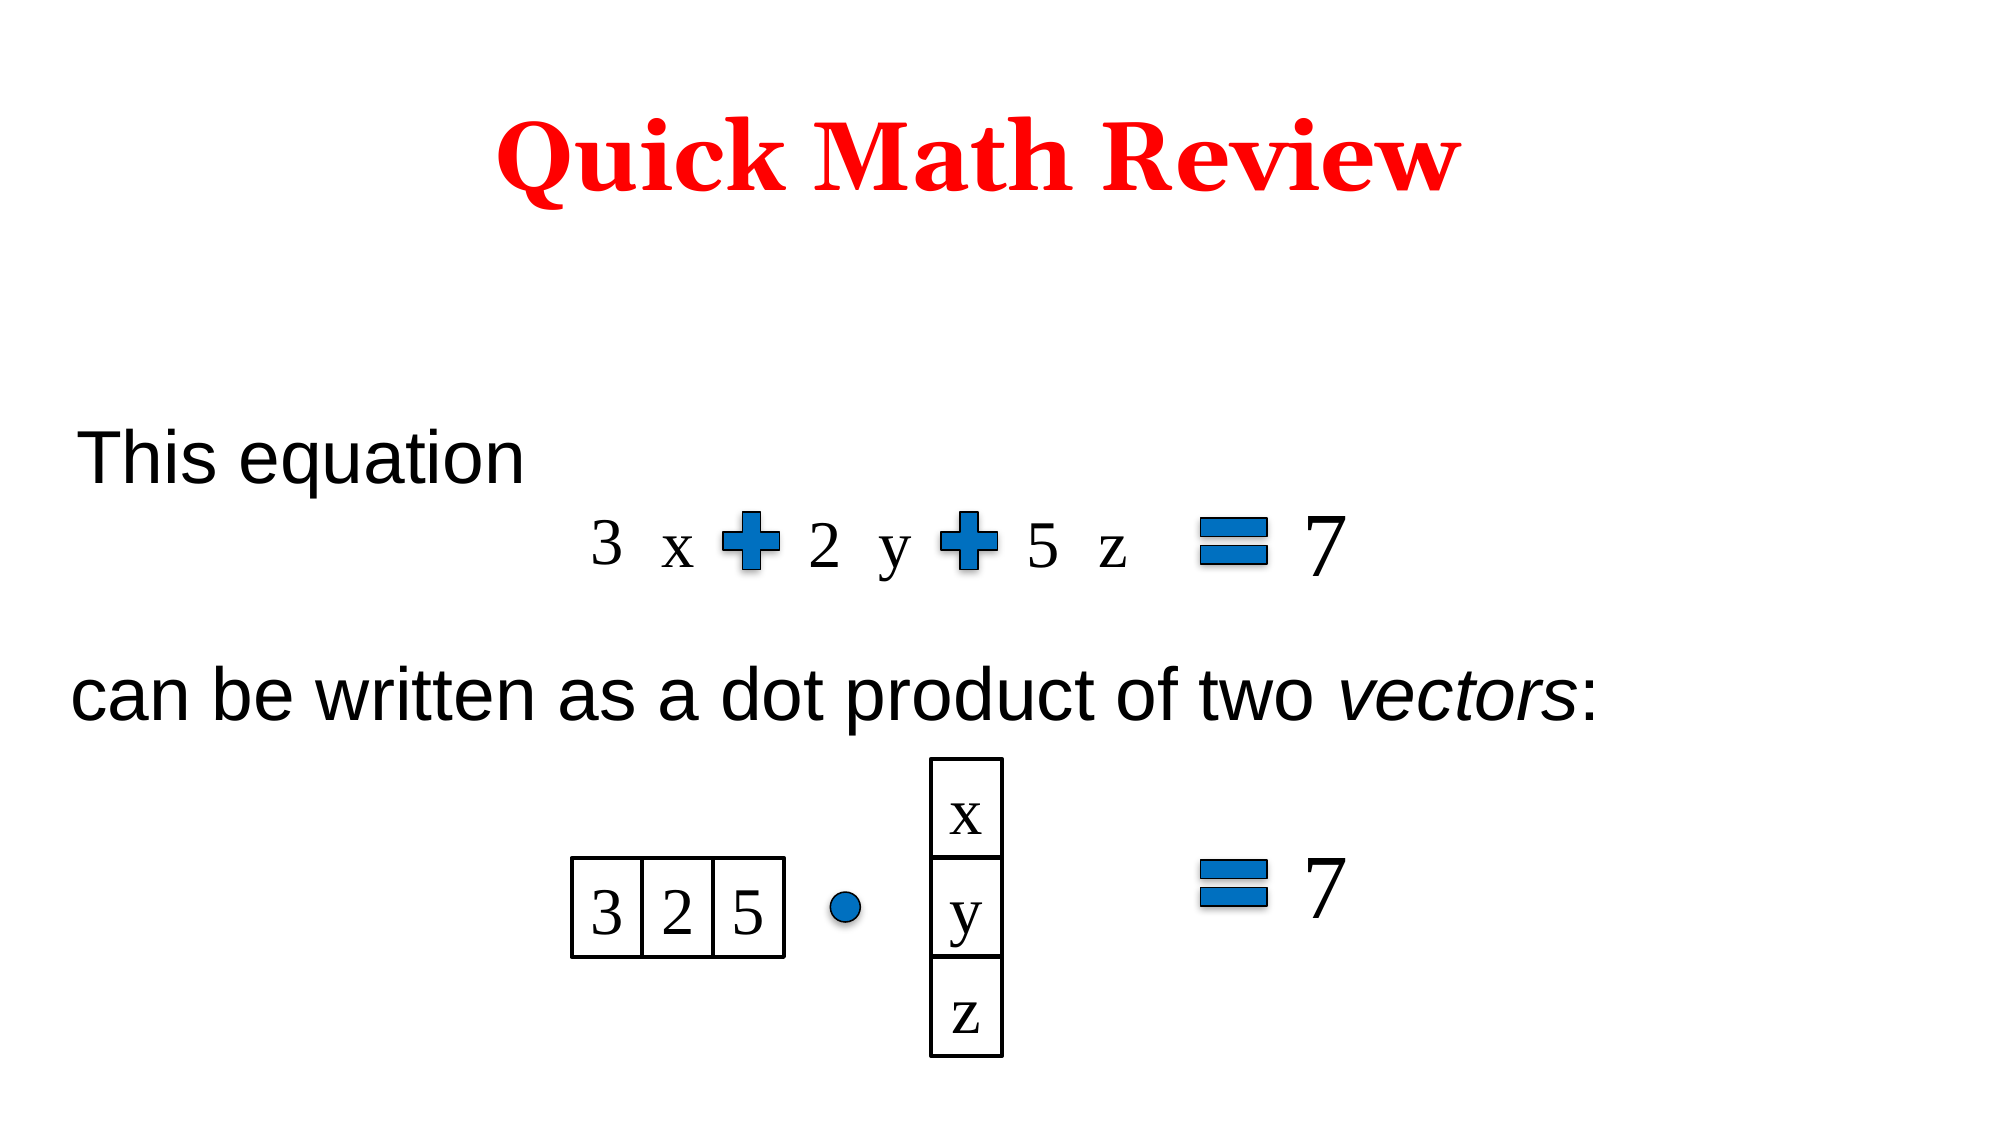

# Quick Math Review
This equation
7
3
y
z
2
5
x
y
z
2
5
x
3

can be written as a dot product of two vectors:
x
y
z
7

3
5
2